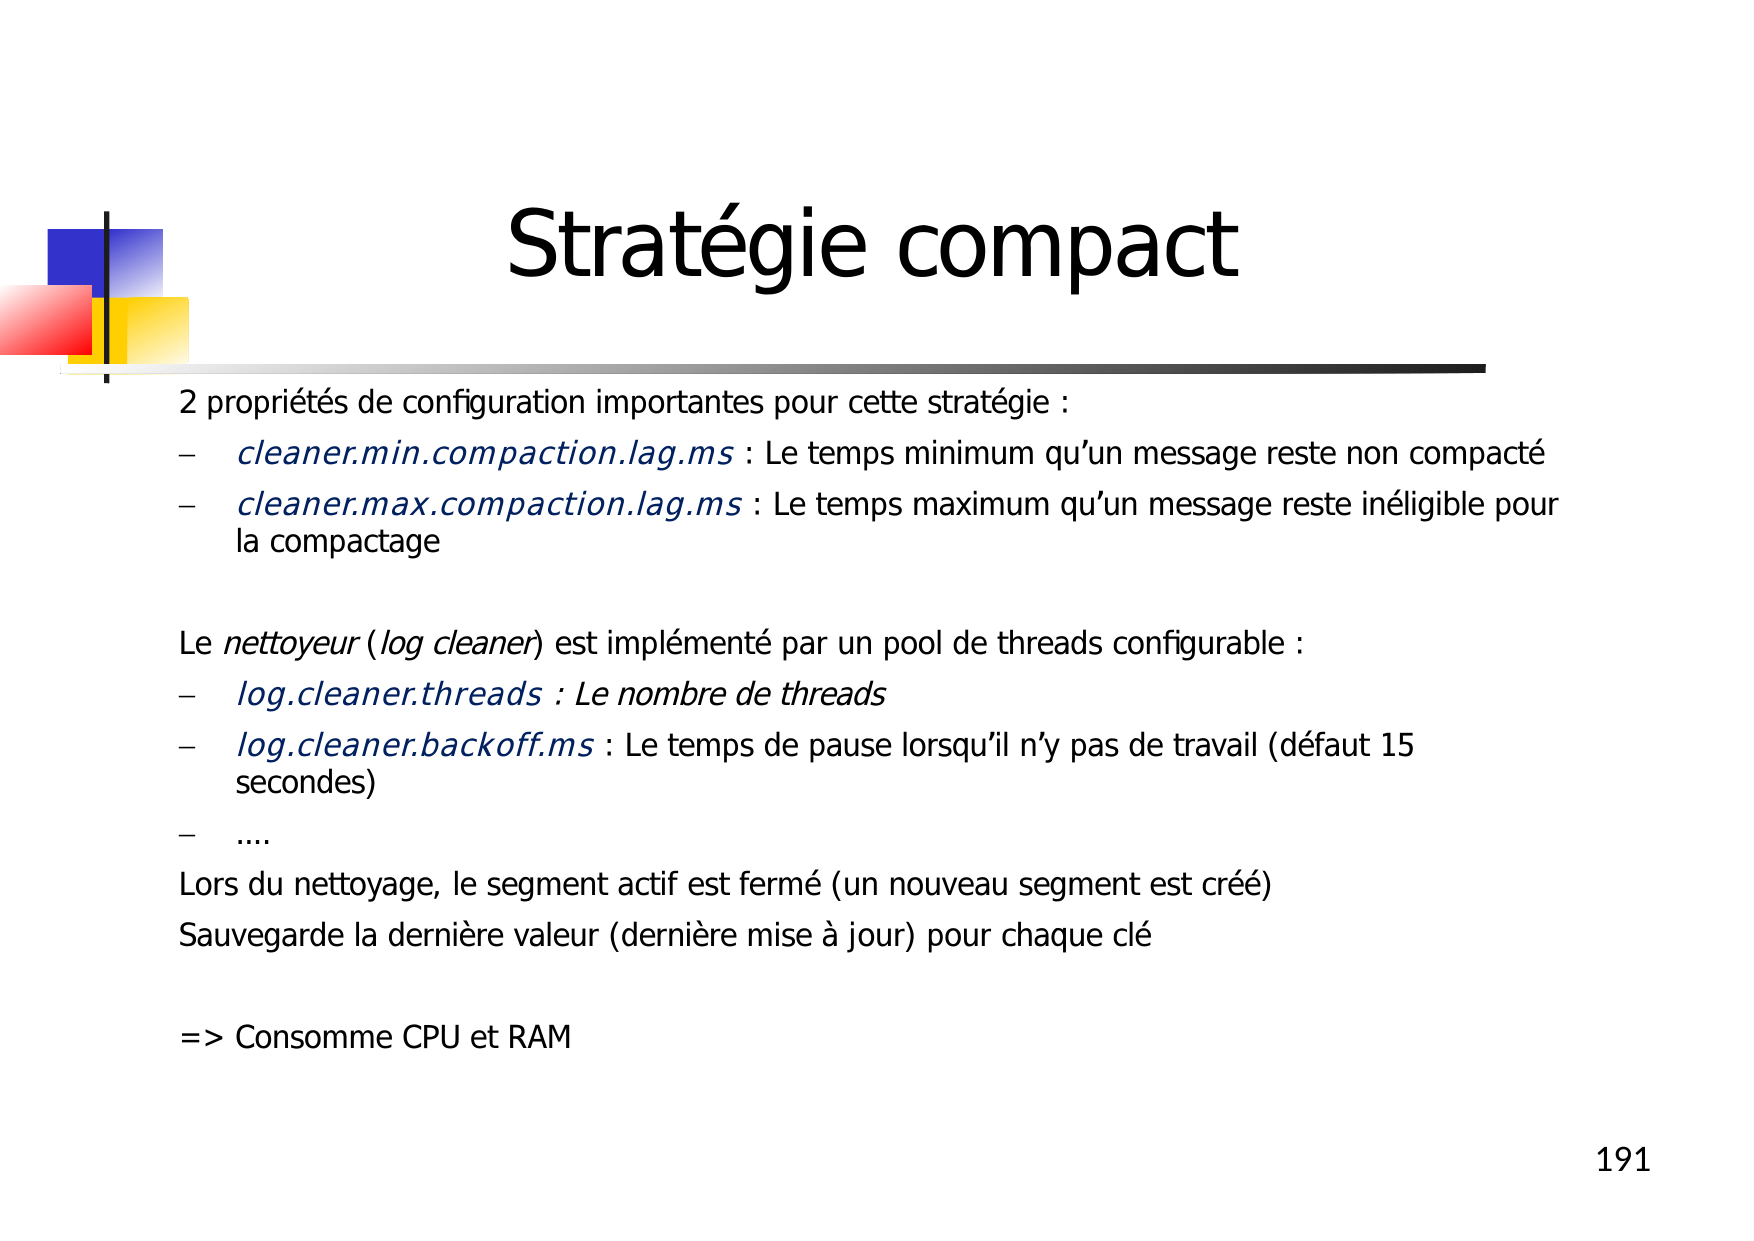

Stratégie compact
2 propriétés de configuration importantes pour cette stratégie :
cleaner.min.compaction.lag.ms : Le temps minimum qu’un message reste non compacté
cleaner.max.compaction.lag.ms : Le temps maximum qu’un message reste inéligible pour la compactage

Le nettoyeur (log cleaner) est implémenté par un pool de threads configurable :
log.cleaner.threads : Le nombre de threads
log.cleaner.backoff.ms : Le temps de pause lorsqu’il n’y pas de travail (défaut 15 secondes)
….
Lors du nettoyage, le segment actif est fermé (un nouveau segment est créé)
Sauvegarde la dernière valeur (dernière mise à jour) pour chaque clé

=> Consomme CPU et RAM